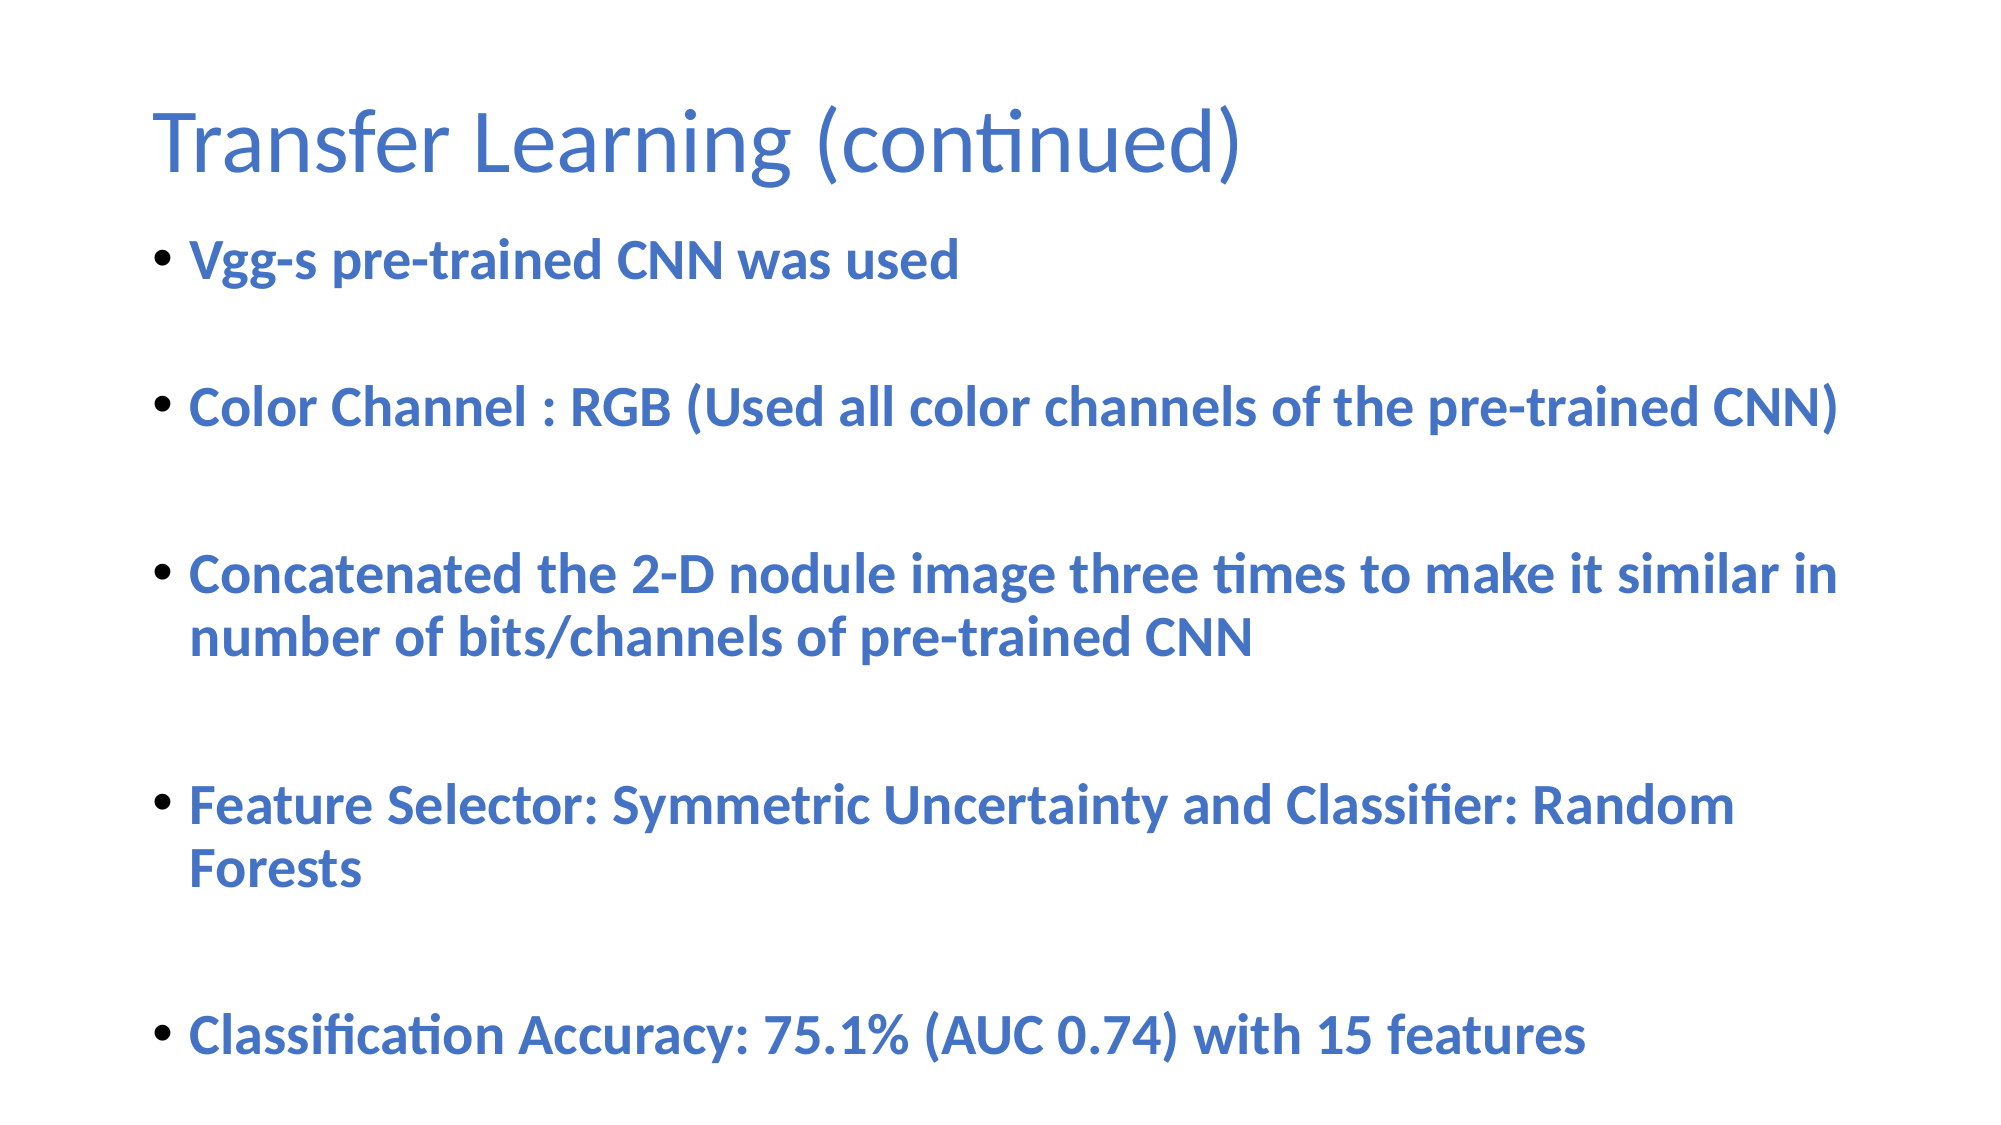

# Transfer Learning (continued)
Vgg-s pre-trained CNN was used

Color Channel : RGB (Used all color channels of the pre-trained CNN)

Concatenated the 2-D nodule image three times to make it similar in number of bits/channels of pre-trained CNN

Feature Selector: Symmetric Uncertainty and Classifier: Random Forests

Classification Accuracy: 75.1% (AUC 0.74) with 15 features